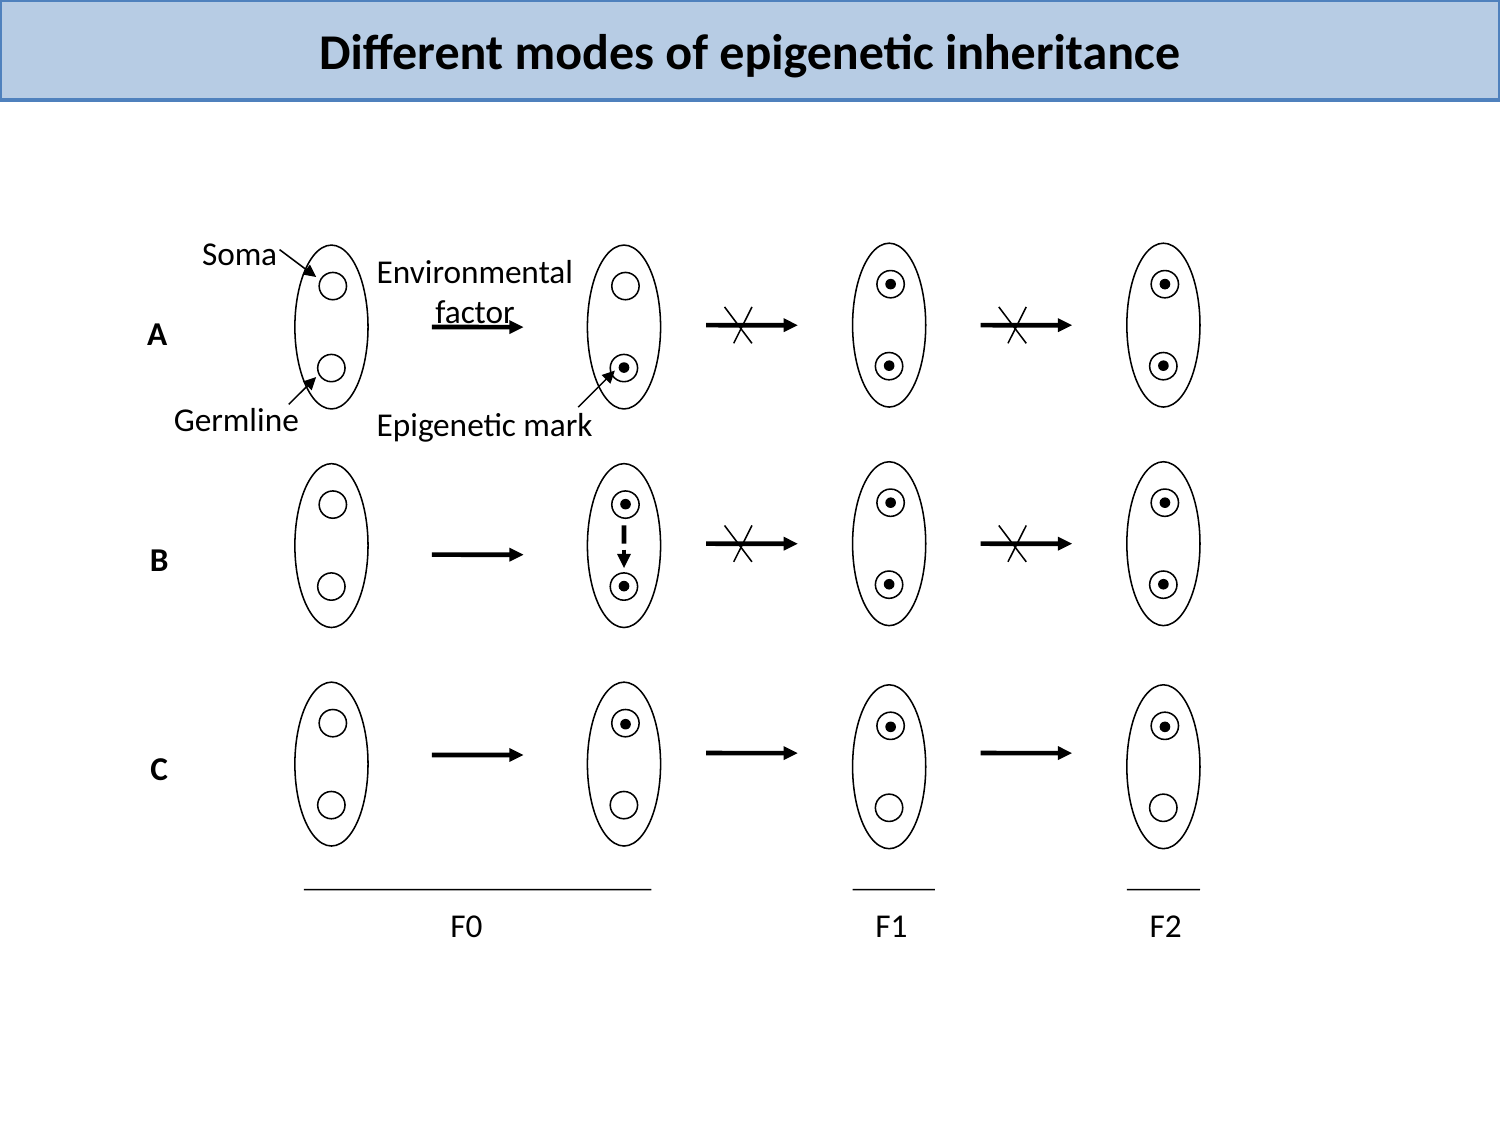

Different modes of epigenetic inheritance
Soma
Environmental
factor

A

Germline
Epigenetic mark

B

C

F0
F1
F2